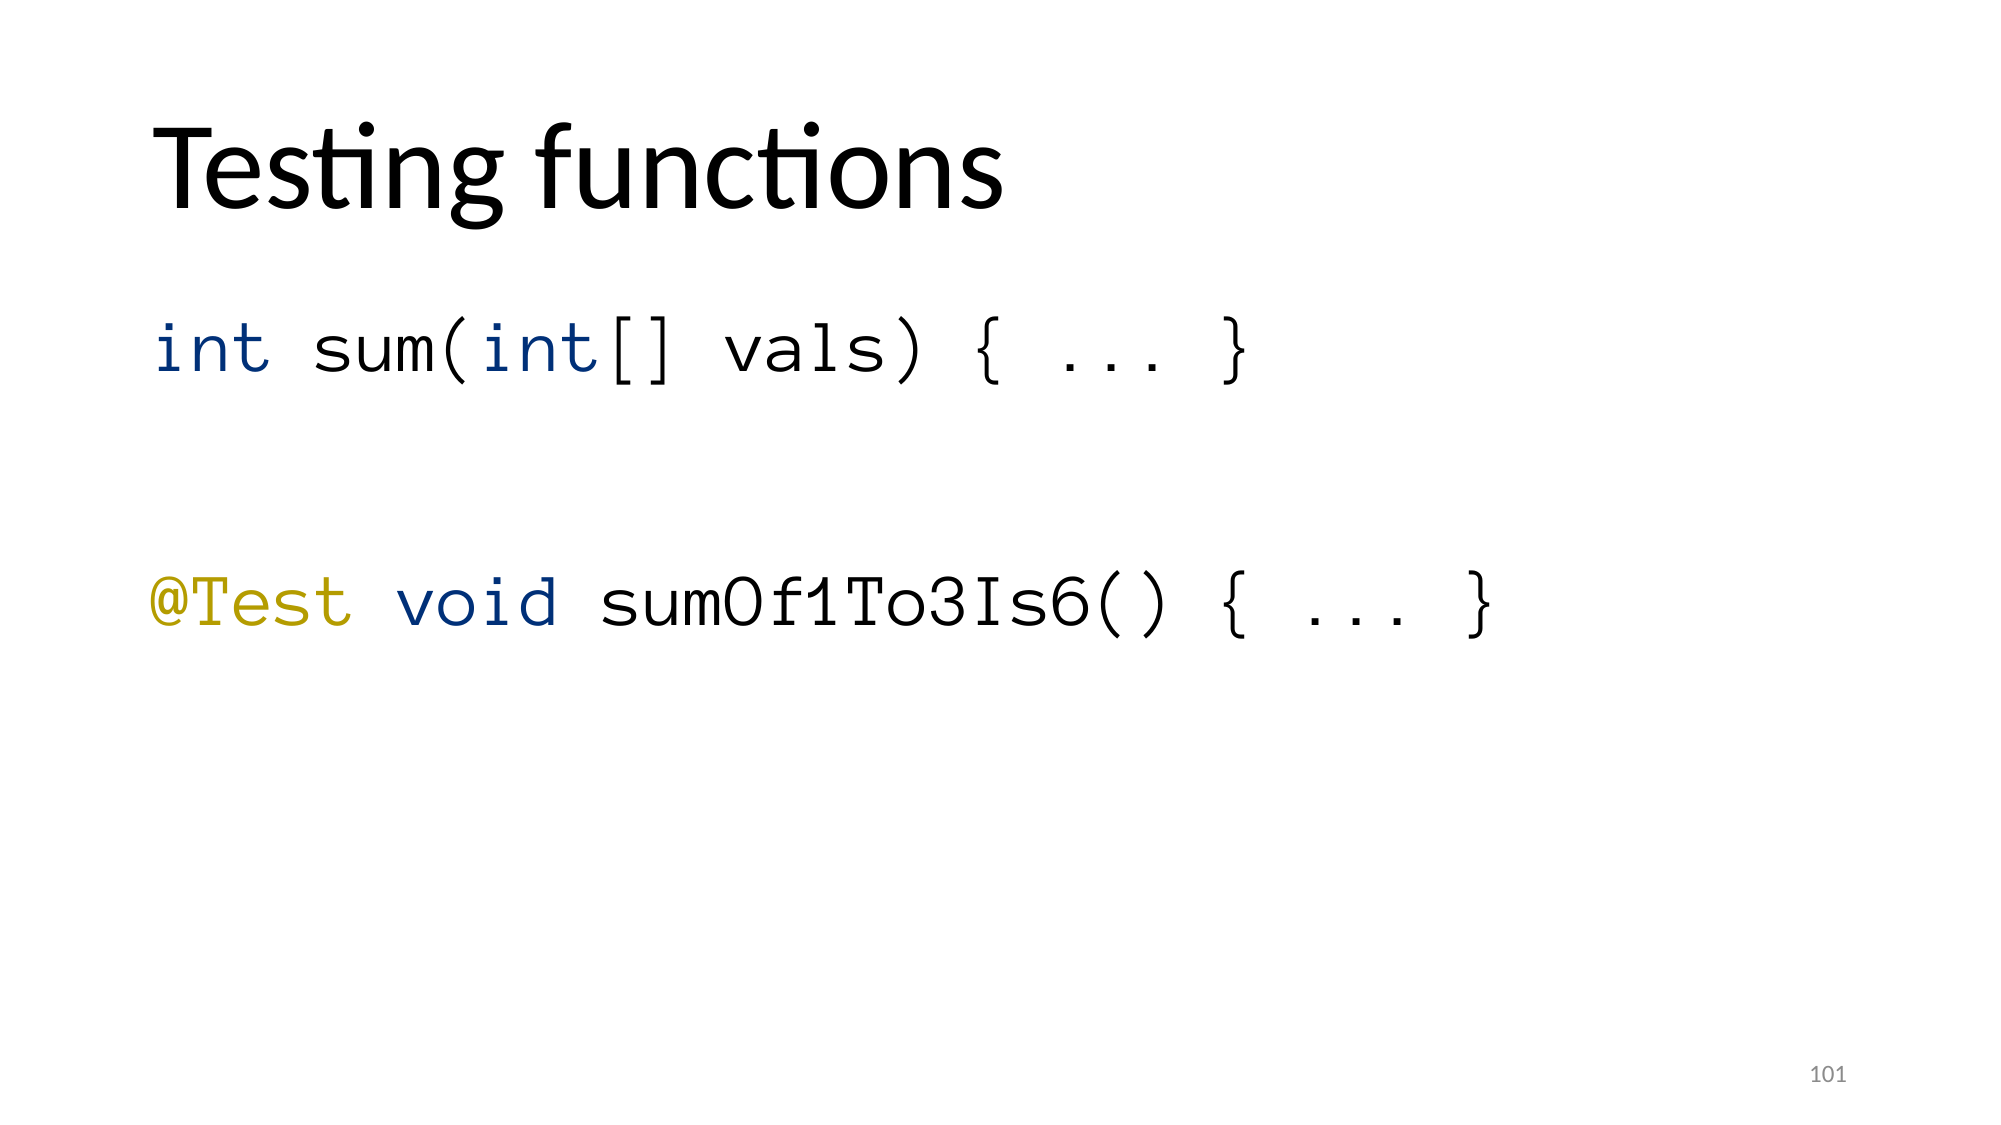

# Testing functions
int sum(int[] vals) { ... }

@Test void sumOf1To3Is6() { ... }
101